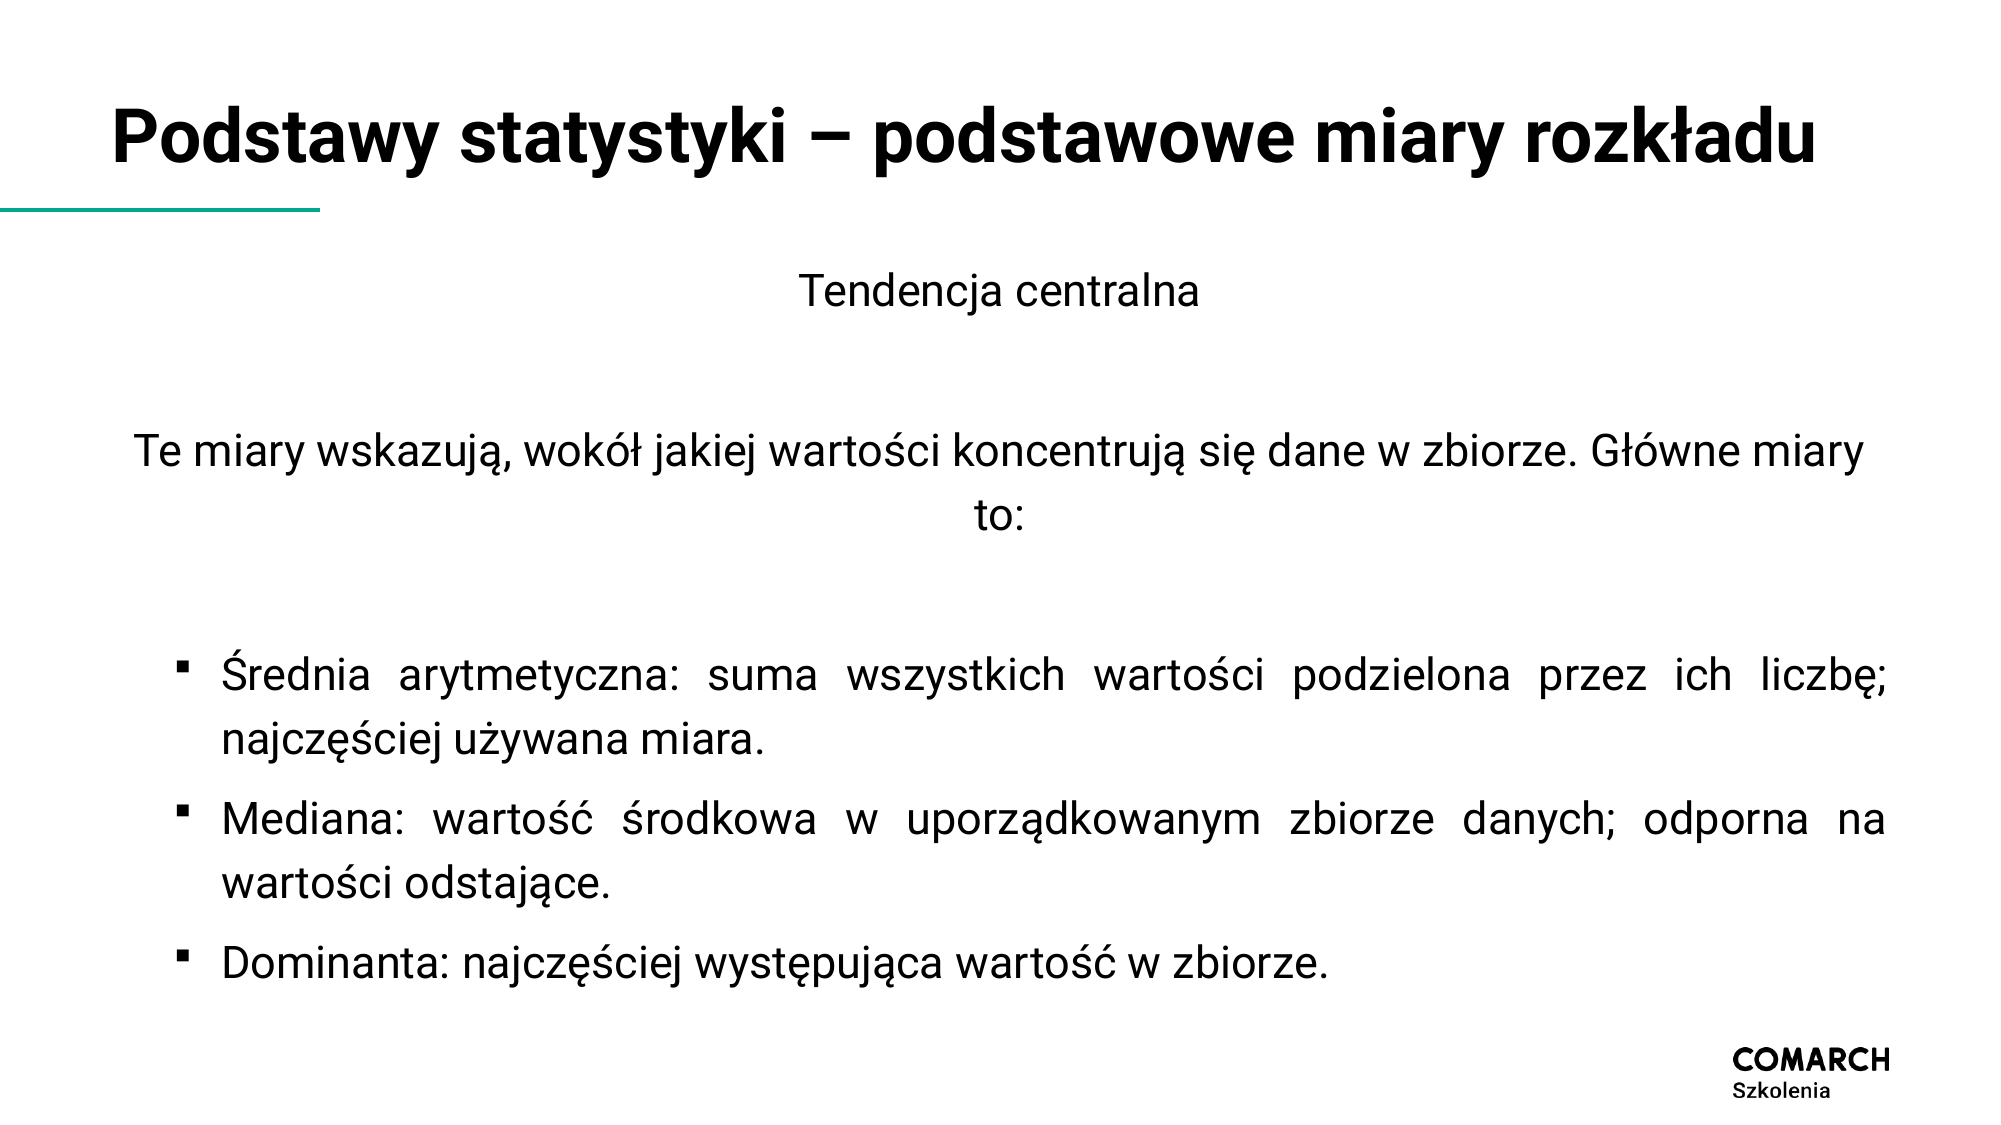

# Podstawy statystyki – podstawowe miary rozkładu
Tendencja centralna

Te miary wskazują, wokół jakiej wartości koncentrują się dane w zbiorze. Główne miary to:

Średnia arytmetyczna: suma wszystkich wartości podzielona przez ich liczbę; najczęściej używana miara.
Mediana: wartość środkowa w uporządkowanym zbiorze danych; odporna na wartości odstające.
Dominanta: najczęściej występująca wartość w zbiorze.